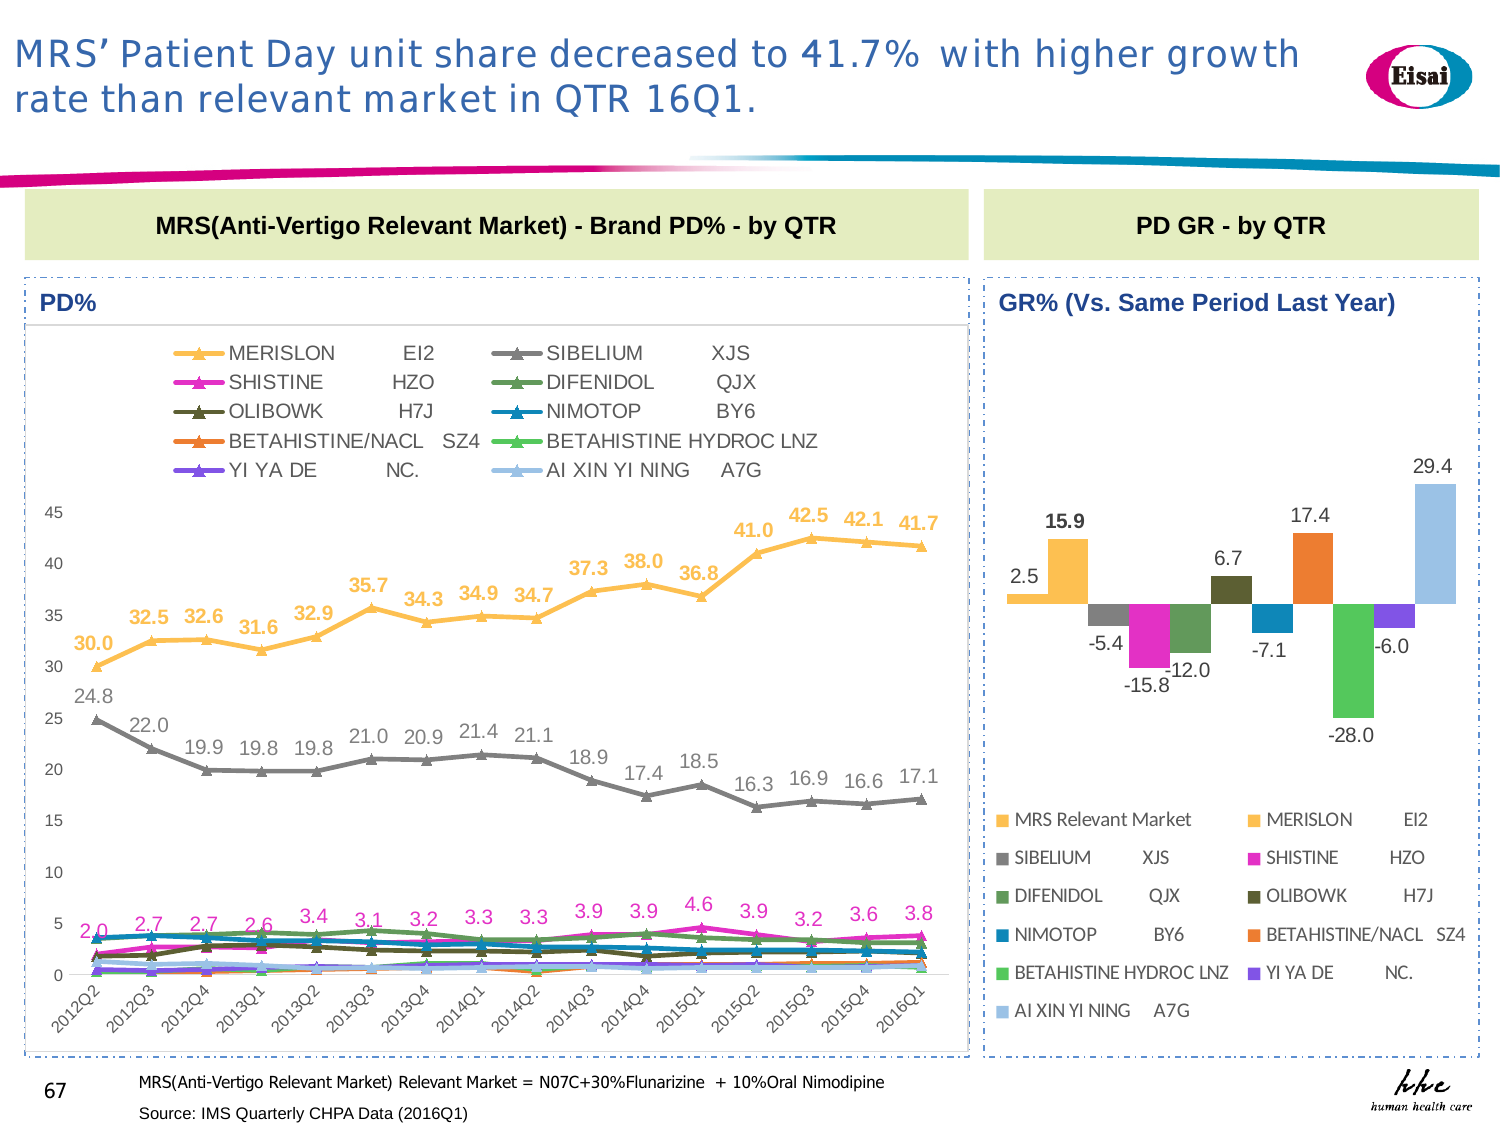

MRS’ Patient Day unit share decreased to 41.7% with higher growth rate than relevant market in QTR 16Q1.
MRS(Anti-Vertigo Relevant Market) - Brand PD% - by QTR
PD GR - by QTR

PD%
GR% (Vs. Same Period Last Year)

### Chart

| Category | MERISLON           EI2 | SIBELIUM           XJS | SHISTINE           HZO | DIFENIDOL          QJX | OLIBOWK            H7J | NIMOTOP            BY6 | BETAHISTINE/NACL   SZ4 | BETAHISTINE HYDROC LNZ | YI YA DE           NC. | AI XIN YI NING     A7G |
|---|---|---|---|---|---|---|---|---|---|---|
| 2012Q2 | 30.0 | 24.8 | 2.0 | 3.5 | 1.8 | 3.6 | 0.3 | 0.3 | 0.5 | 1.3 |
| 2012Q3 | 32.5 | 22.0 | 2.7 | 3.8 | 1.9 | 3.8 | 0.3 | 0.3 | 0.4 | 1.0 |
| 2012Q4 | 32.6 | 19.9 | 2.7 | 3.9 | 2.8 | 3.6 | 0.3 | 0.6 | 0.5 | 1.1 |
| 2013Q1 | 31.6 | 19.8 | 2.6 | 4.1 | 2.9 | 3.3 | 0.4 | 0.4 | 0.7 | 0.9 |
| 2013Q2 | 32.9 | 19.8 | 3.4 | 3.9 | 2.7 | 3.3 | 0.5 | 0.8 | 0.8 | 0.6 |
| 2013Q3 | 35.7 | 21.0 | 3.1 | 4.3 | 2.4 | 3.2 | 0.6 | 0.7 | 0.7 | 0.7 |
| 2013Q4 | 34.3 | 20.9 | 3.2 | 4.0 | 2.3 | 2.9 | 0.7 | 1.1 | 0.9 | 0.6 |
| 2014Q1 | 34.9 | 21.4 | 3.3 | 3.4 | 2.3 | 3.0 | 0.7 | 1.1 | 1.0 | 0.7 |
| 2014Q2 | 34.7 | 21.1 | 3.3 | 3.4 | 2.2 | 2.7 | 0.3 | 0.5 | 1.0 | 0.8 |
| 2014Q3 | 37.3 | 18.9 | 3.9 | 3.6 | 2.4 | 2.7 | 0.8 | 0.9 | 1.0 | 0.8 |
| 2014Q4 | 38.0 | 17.4 | 3.9 | 4.0 | 1.8 | 2.6 | 1.0 | 0.8 | 1.0 | 0.6 |
| 2015Q1 | 36.8 | 18.5 | 4.6 | 3.6 | 2.1 | 2.4 | 1.0 | 0.9 | 0.9 | 0.7 |
| 2015Q2 | 41.0 | 16.3 | 3.9 | 3.4 | 2.2 | 2.4 | 1.0 | 0.9 | 1.0 | 0.7 |
| 2015Q3 | 42.5 | 16.9 | 3.2 | 3.4 | 2.2 | 2.4 | 1.1 | 0.8 | 0.7 | 0.7 |
| 2015Q4 | 42.1 | 16.6 | 3.6 | 3.1 | 2.3 | 2.3 | 1.1 | 0.9 | 0.8 | 0.7 |
| 2016Q1 | 41.7 | 17.1 | 3.8 | 3.1 | 2.1 | 2.2 | 1.2 | 0.7 | 0.9 | 0.9 |

### Chart

| Category |  |  |  |  |  |  |  |  |  |  |  |
|---|---|---|---|---|---|---|---|---|---|---|---|
MRS(Anti-Vertigo Relevant Market) Relevant Market = N07C+30%Flunarizine  + 10%Oral Nimodipine
67
Source: IMS Quarterly CHPA Data (2016Q1)